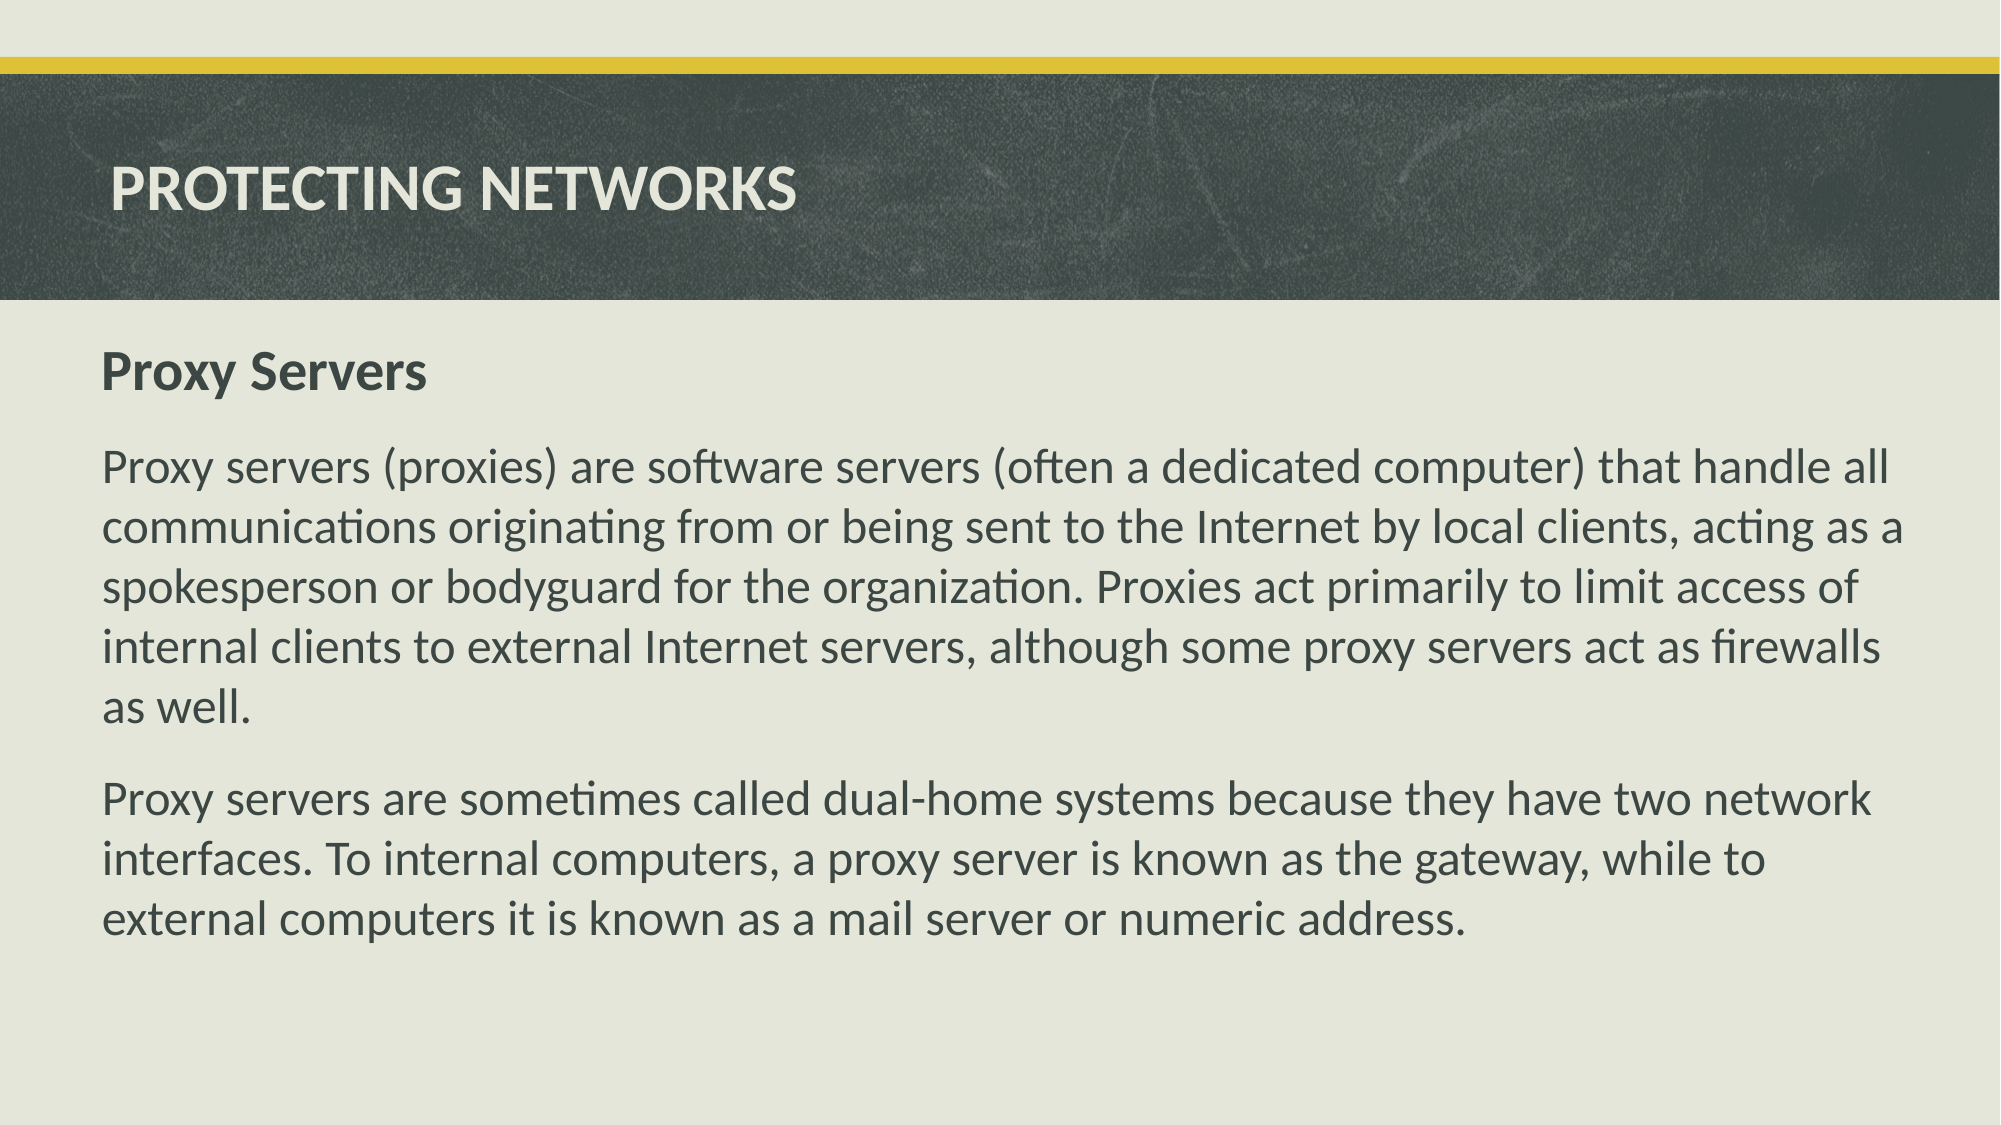

# PROTECTING NETWORKS
Proxy Servers
Proxy servers (proxies) are software servers (often a dedicated computer) that handle all communications originating from or being sent to the Internet by local clients, acting as a spokesperson or bodyguard for the organization. Proxies act primarily to limit access of internal clients to external Internet servers, although some proxy servers act as firewalls as well.
Proxy servers are sometimes called dual-home systems because they have two network interfaces. To internal computers, a proxy server is known as the gateway, while to external computers it is known as a mail server or numeric address.